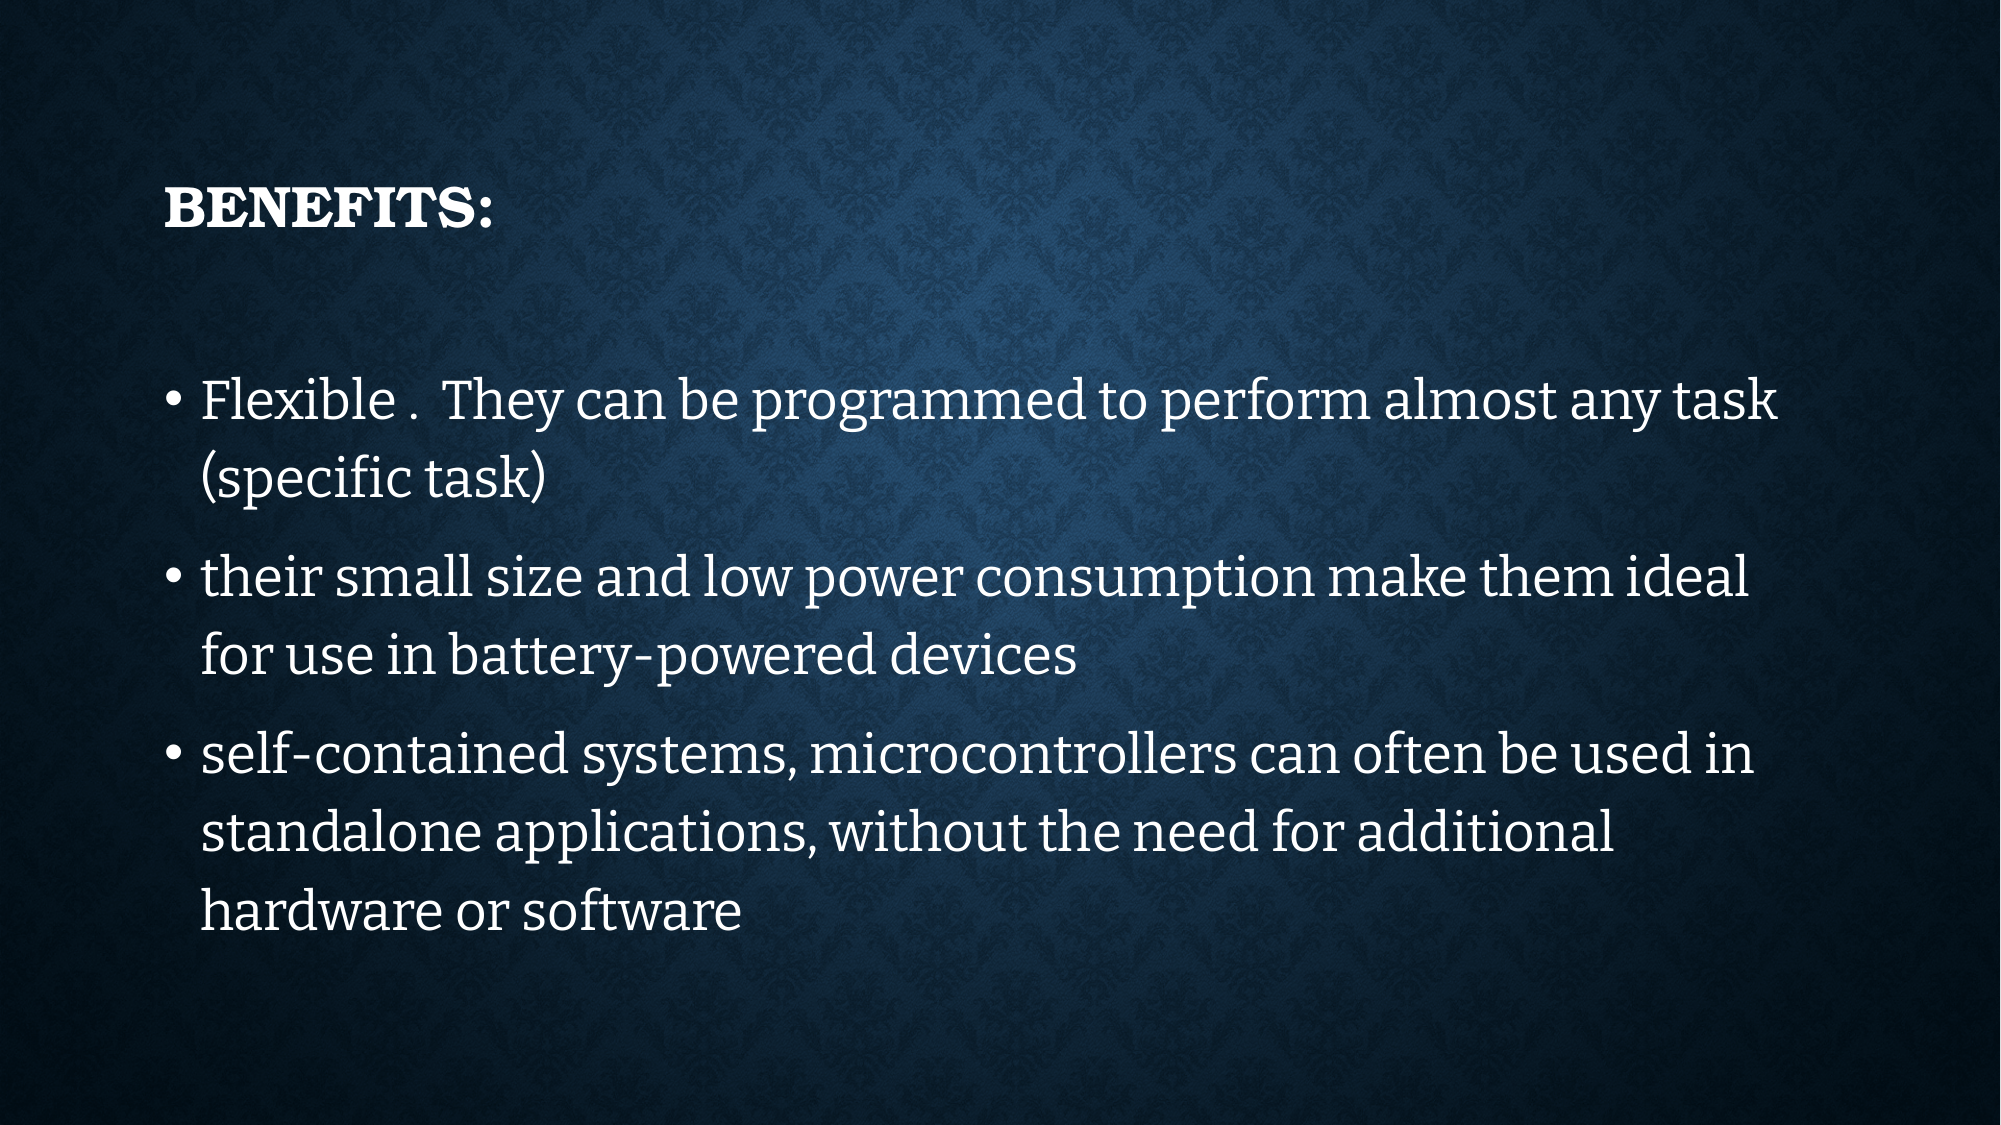

# Benefits:
Flexible .  They can be programmed to perform almost any task (specific task)
their small size and low power consumption make them ideal for use in battery-powered devices
self-contained systems, microcontrollers can often be used in standalone applications, without the need for additional hardware or software